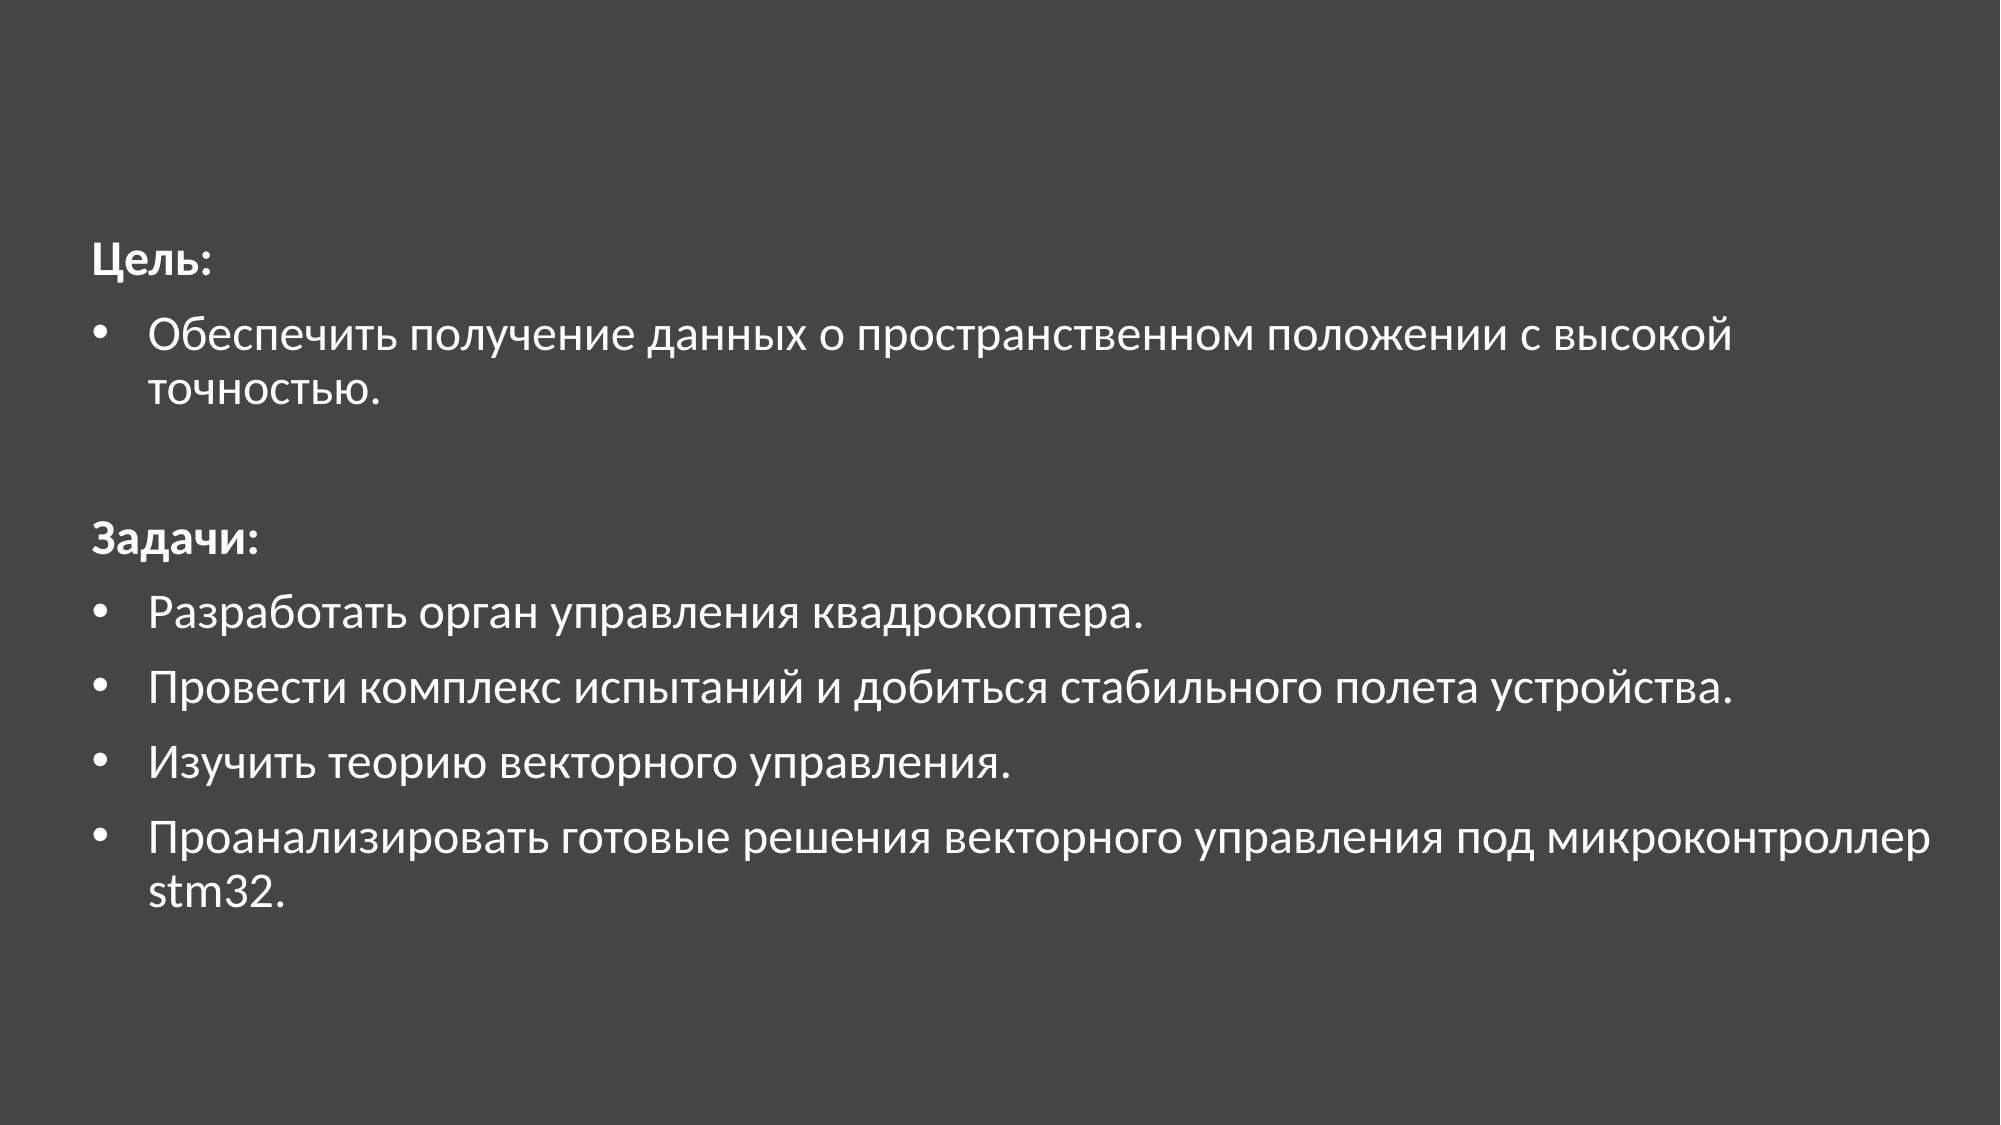

Цель:
Обеспечить получение данных о пространственном положении с высокой точностью.

Задачи:
Разработать орган управления квадрокоптера.
Провести комплекс испытаний и добиться стабильного полета устройства.
Изучить теорию векторного управления.
Проанализировать готовые решения векторного управления под микроконтроллер stm32.